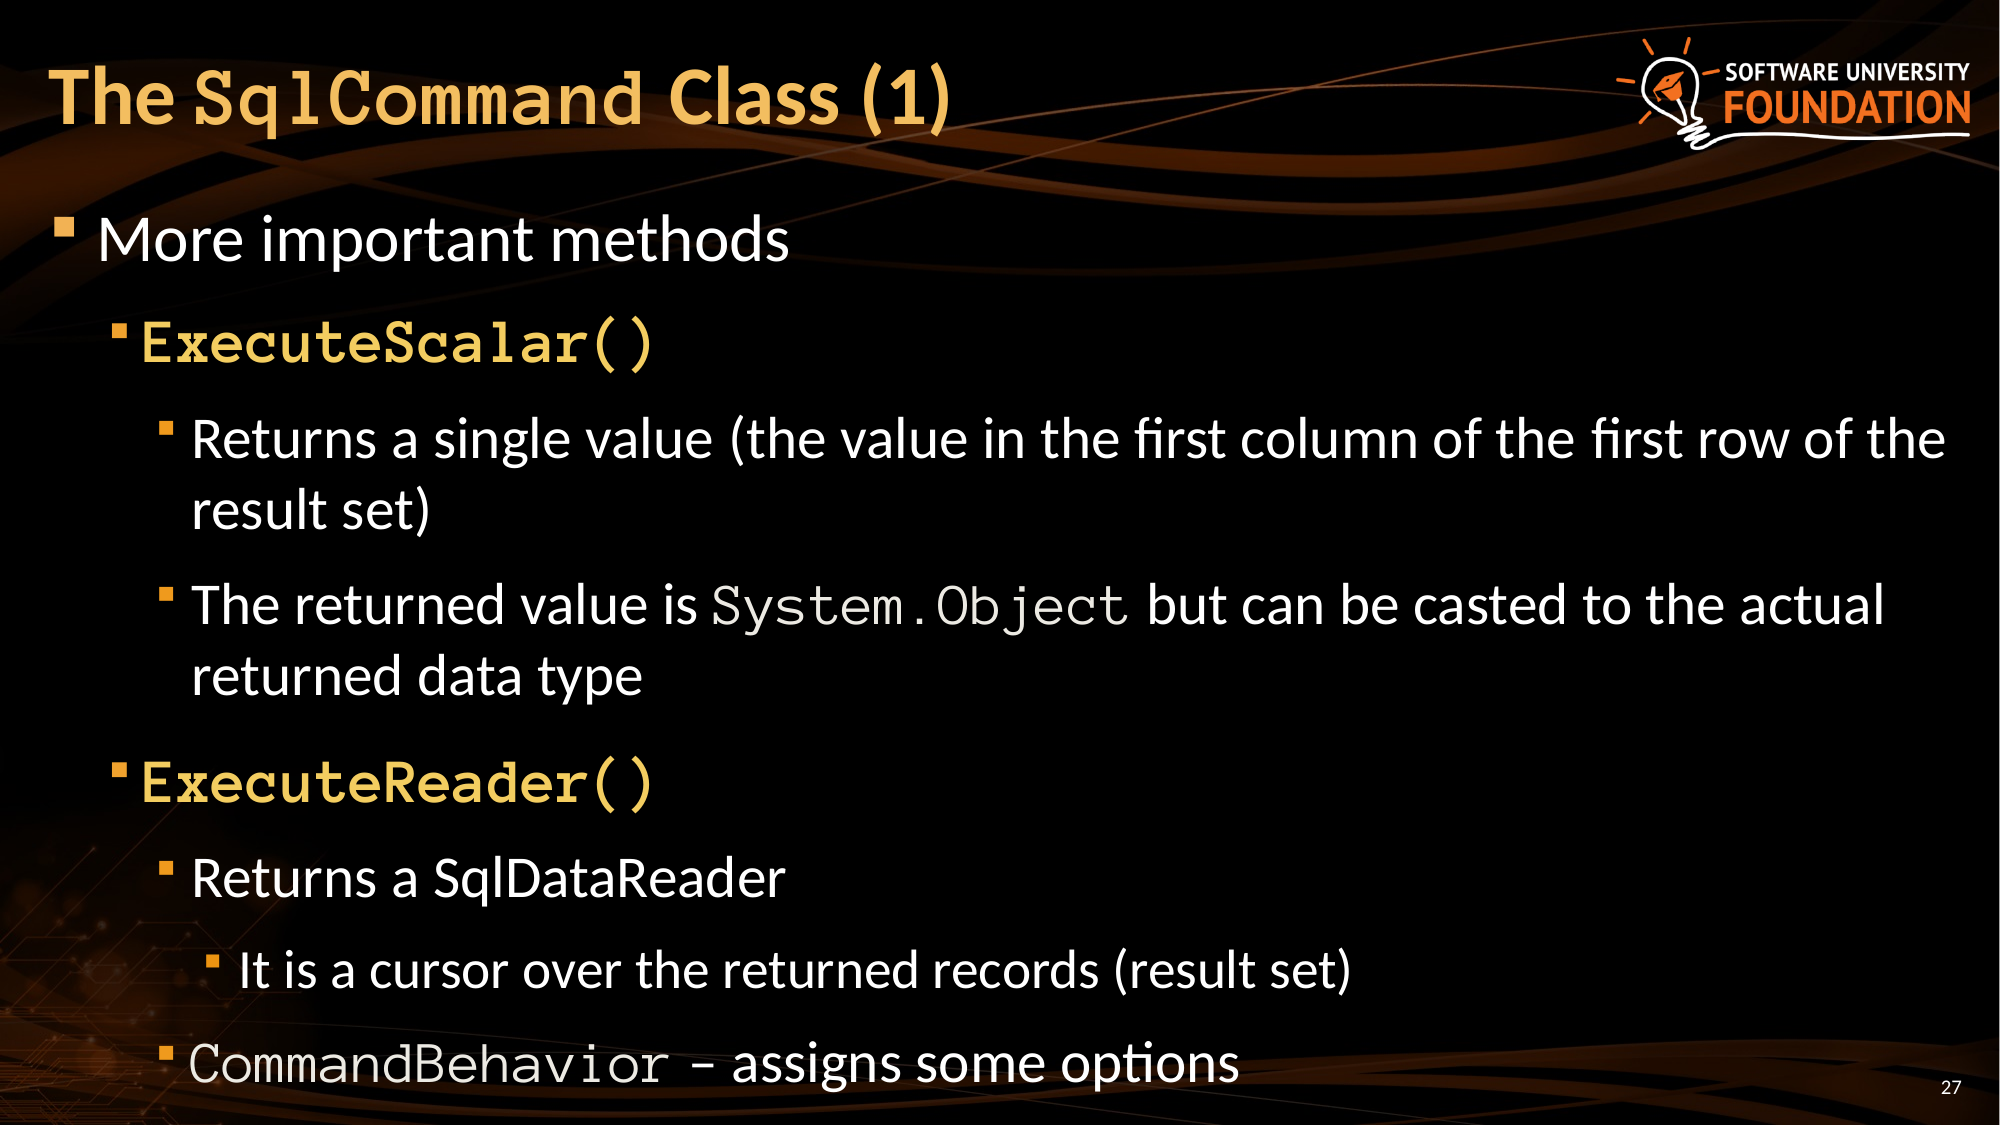

# The SqlCommand Class (1)
More important methods
ExecuteScalar()
Returns a single value (the value in the first column of the first row of the result set)
The returned value is System.Object but can be casted to the actual returned data type
ExecuteReader()
Returns a SqlDataReader
It is a cursor over the returned records (result set)
CommandBehavior – assigns some options
27